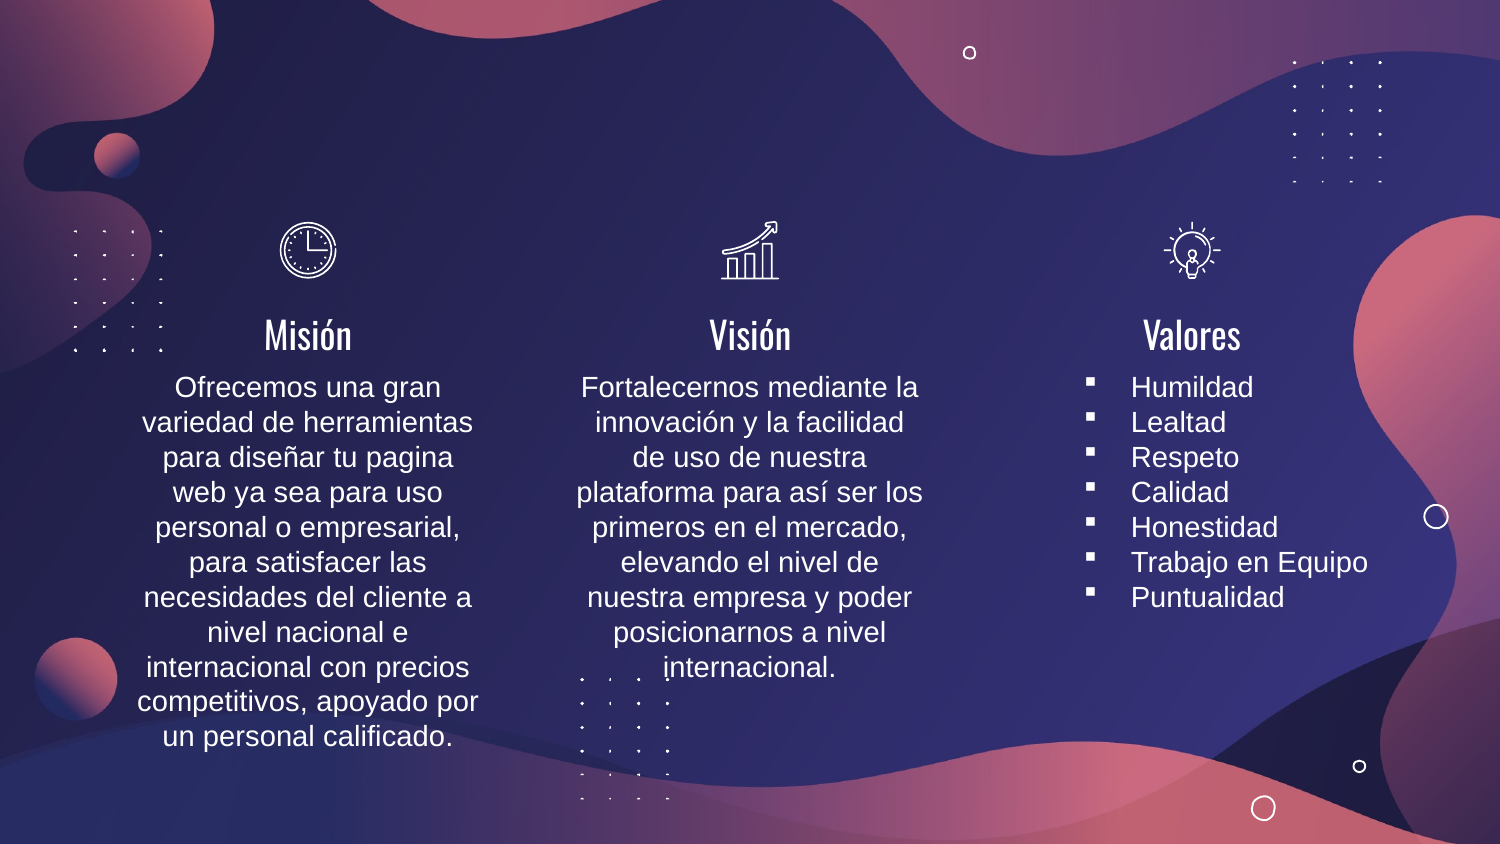

Misión
Visión
Valores
Ofrecemos una gran variedad de herramientas para diseñar tu pagina web ya sea para uso personal o empresarial, para satisfacer las necesidades del cliente a nivel nacional e internacional con precios competitivos, apoyado por un personal calificado.
Fortalecernos mediante la innovación y la facilidad de uso de nuestra plataforma para así ser los primeros en el mercado, elevando el nivel de nuestra empresa y poder posicionarnos a nivel internacional.
Humildad
Lealtad
Respeto
Calidad
Honestidad
Trabajo en Equipo
Puntualidad